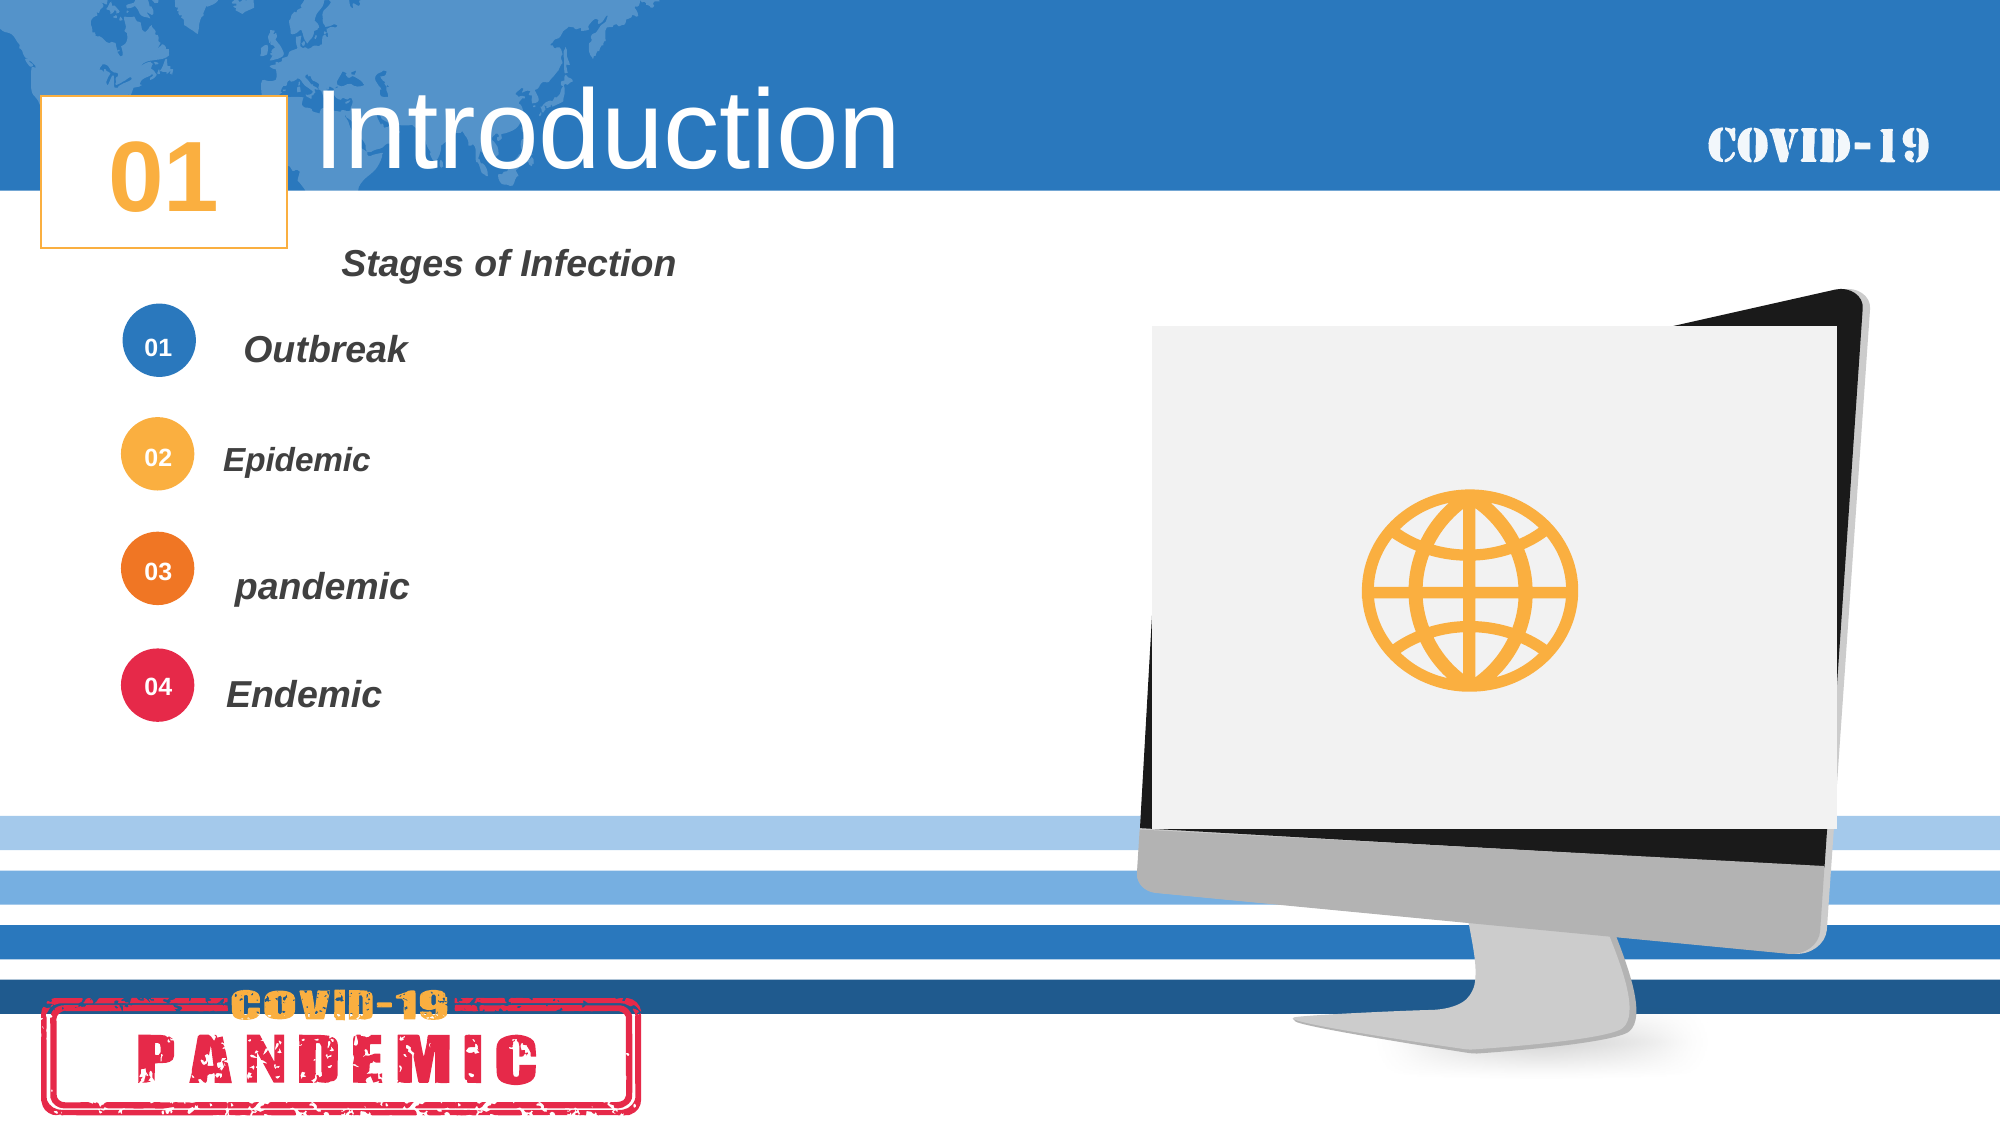

Introduction
01
Stages of Infection

01
Outbreak

02
Epidemic

03
 pandemic

04
Endemic